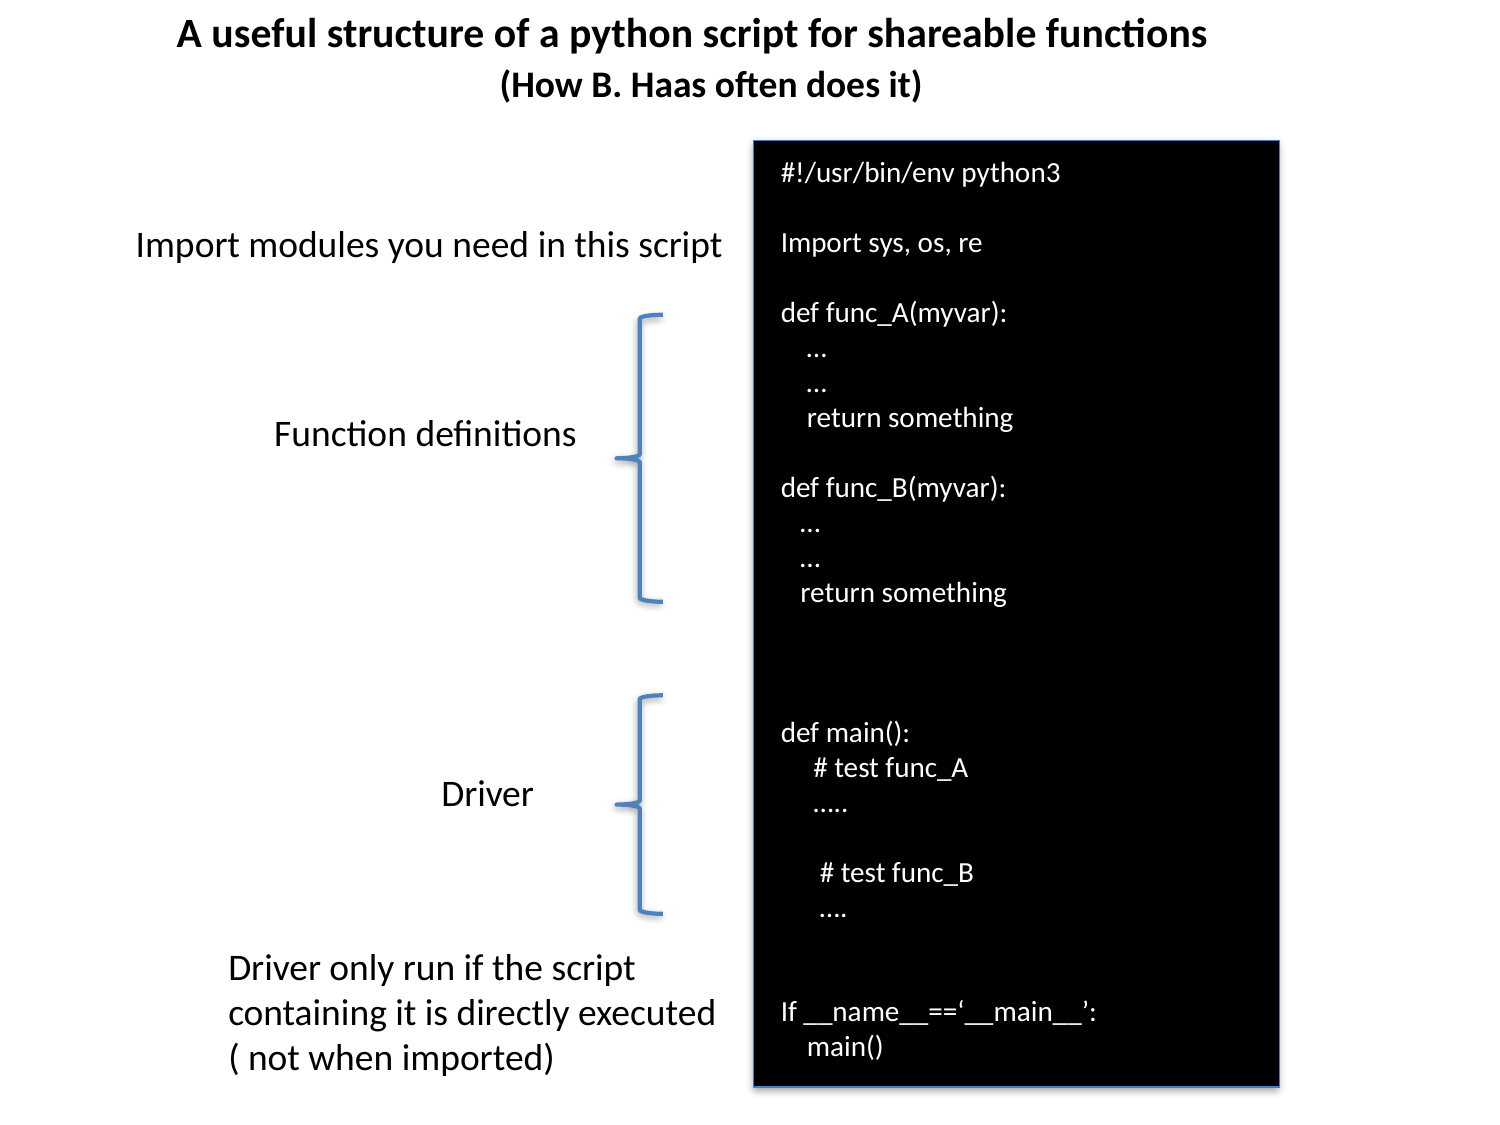

A useful structure of a python script for shareable functions
                                  (How B. Haas often does it)

#!/usr/bin/env python3

Import sys, os, re

def func_A(myvar):
    …
    …
    return something

def func_B(myvar):
   …
   …
   return something

def main():
     # test func_A
     …..

      # test func_B
      ….

If __name__==‘__main__’:
    main()
Import modules you need in this script

Function definitions

Driver
Driver only run if the script containing it is directly executed
( not when imported)